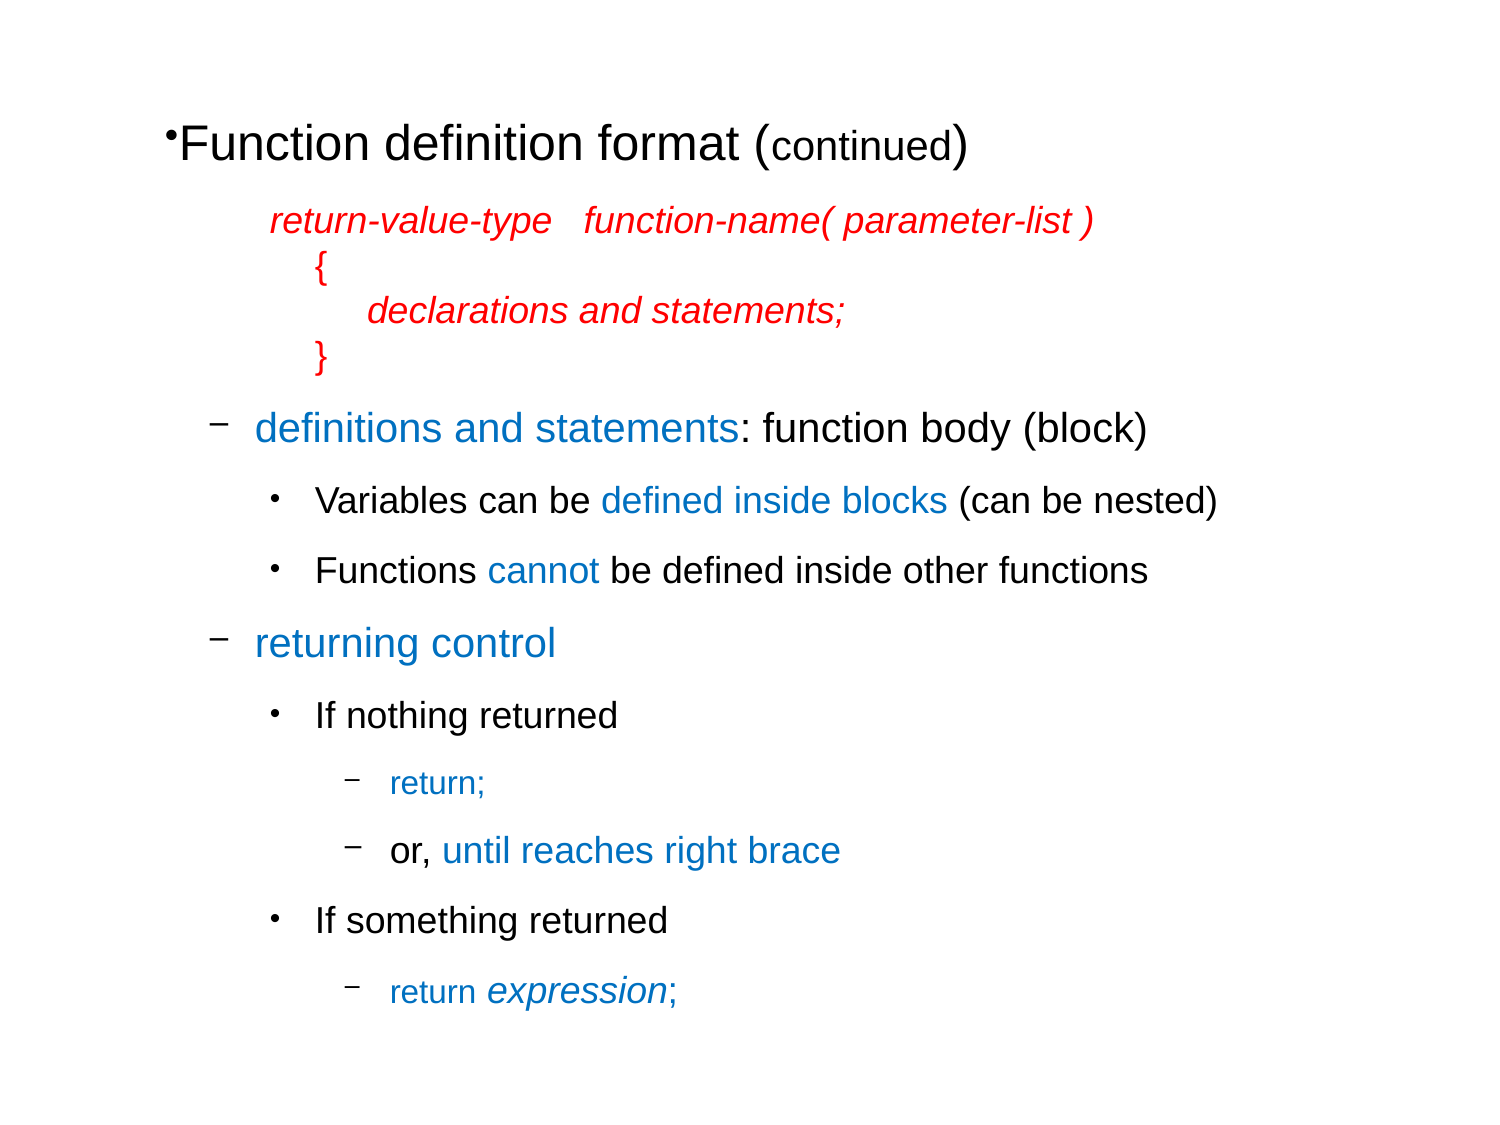

Function definition format (continued)
return-value-type   function-name( parameter-list )
{
     declarations and statements;
}
definitions and statements: function body (block)
Variables can be defined inside blocks (can be nested)
Functions cannot be defined inside other functions
returning control
If nothing returned
return;
or, until reaches right brace
If something returned
return expression;